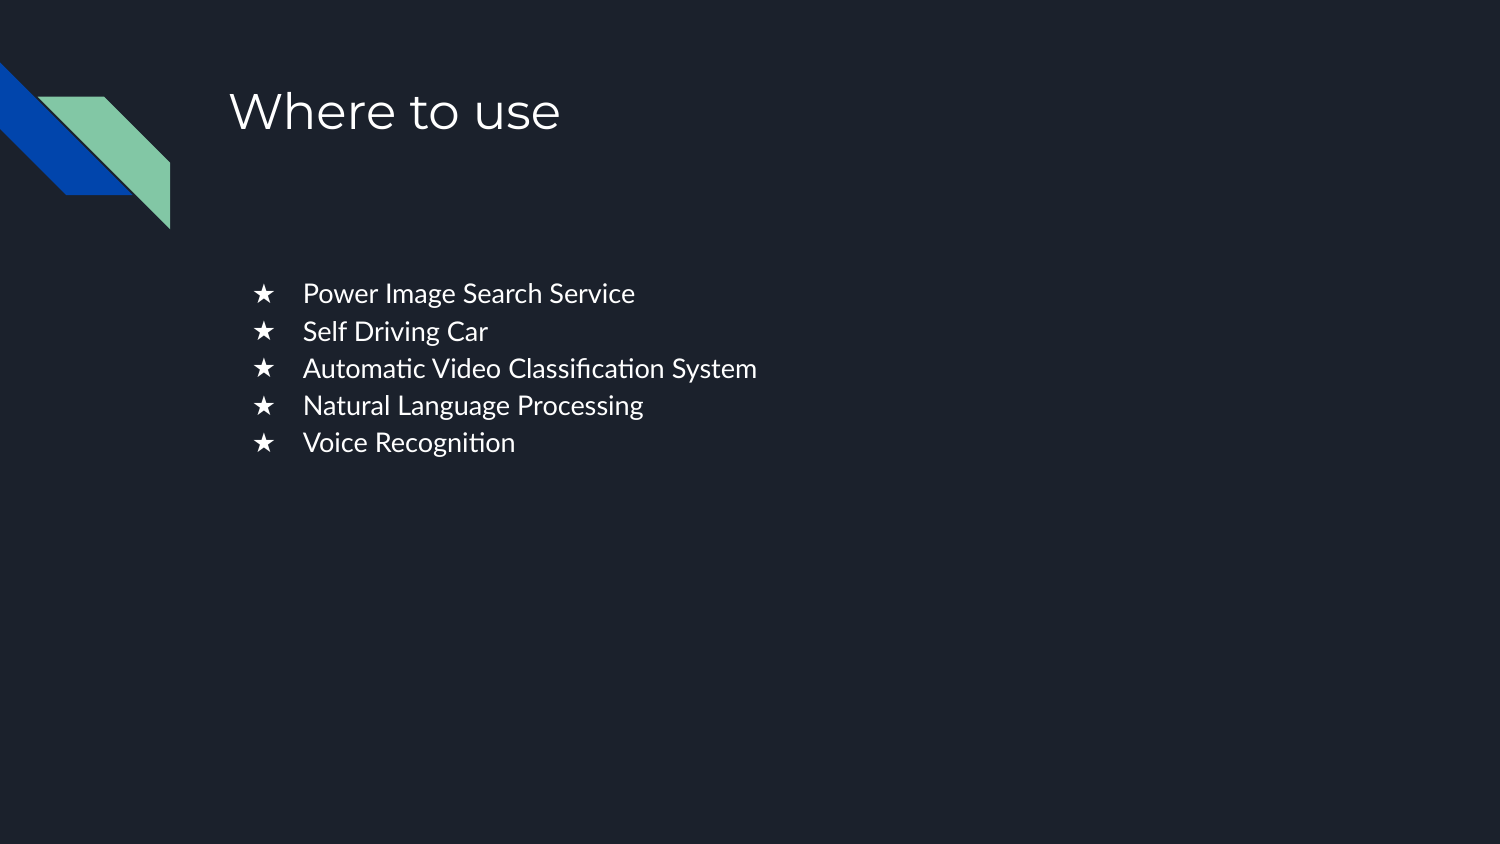

# Where to use
Power Image Search Service
Self Driving Car
Automatic Video Classification System
Natural Language Processing
Voice Recognition